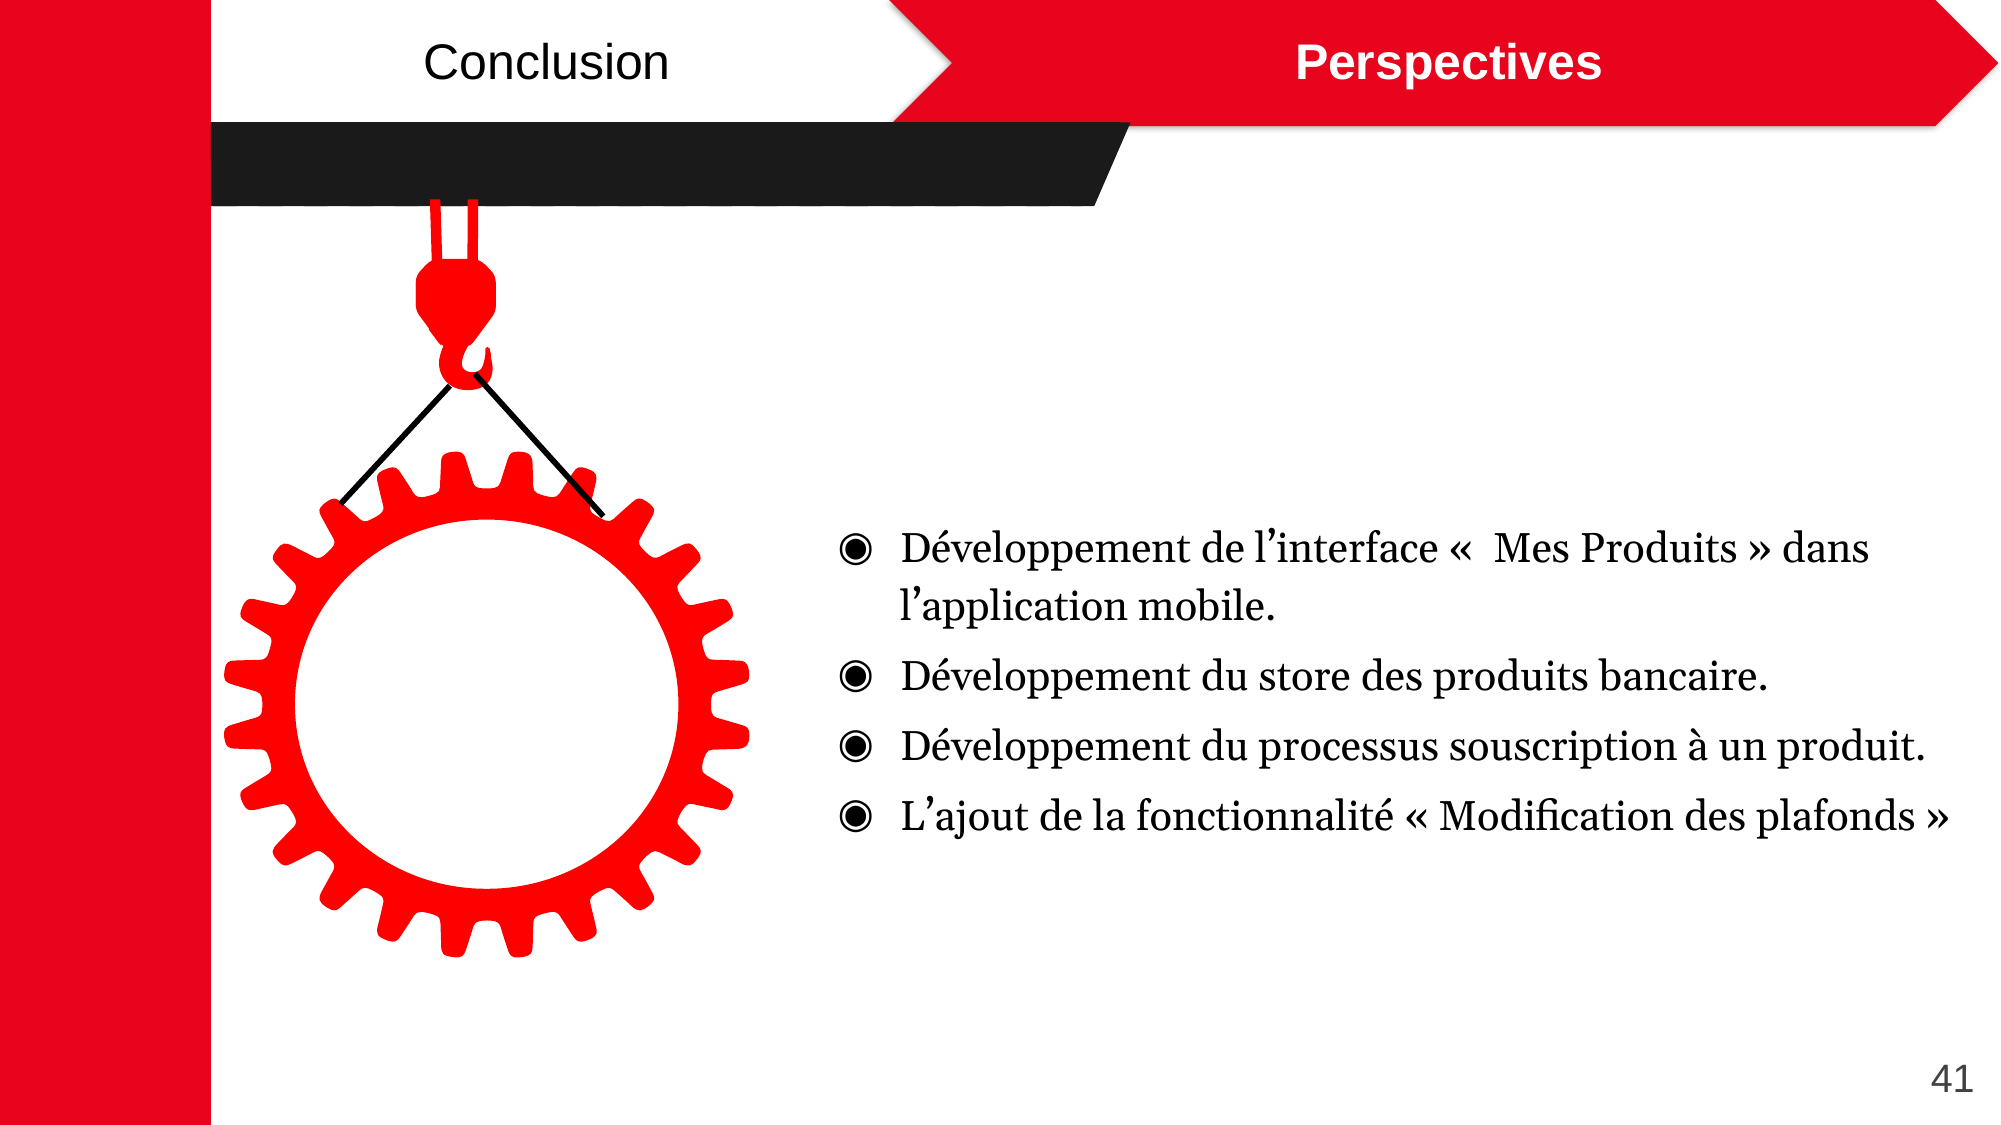

Conclusion

Perspectives

Développement de l’interface «  Mes Produits » dans l’application mobile.
Développement du store des produits bancaire.
Développement du processus souscription à un produit.
L’ajout de la fonctionnalité « Modification des plafonds »

41